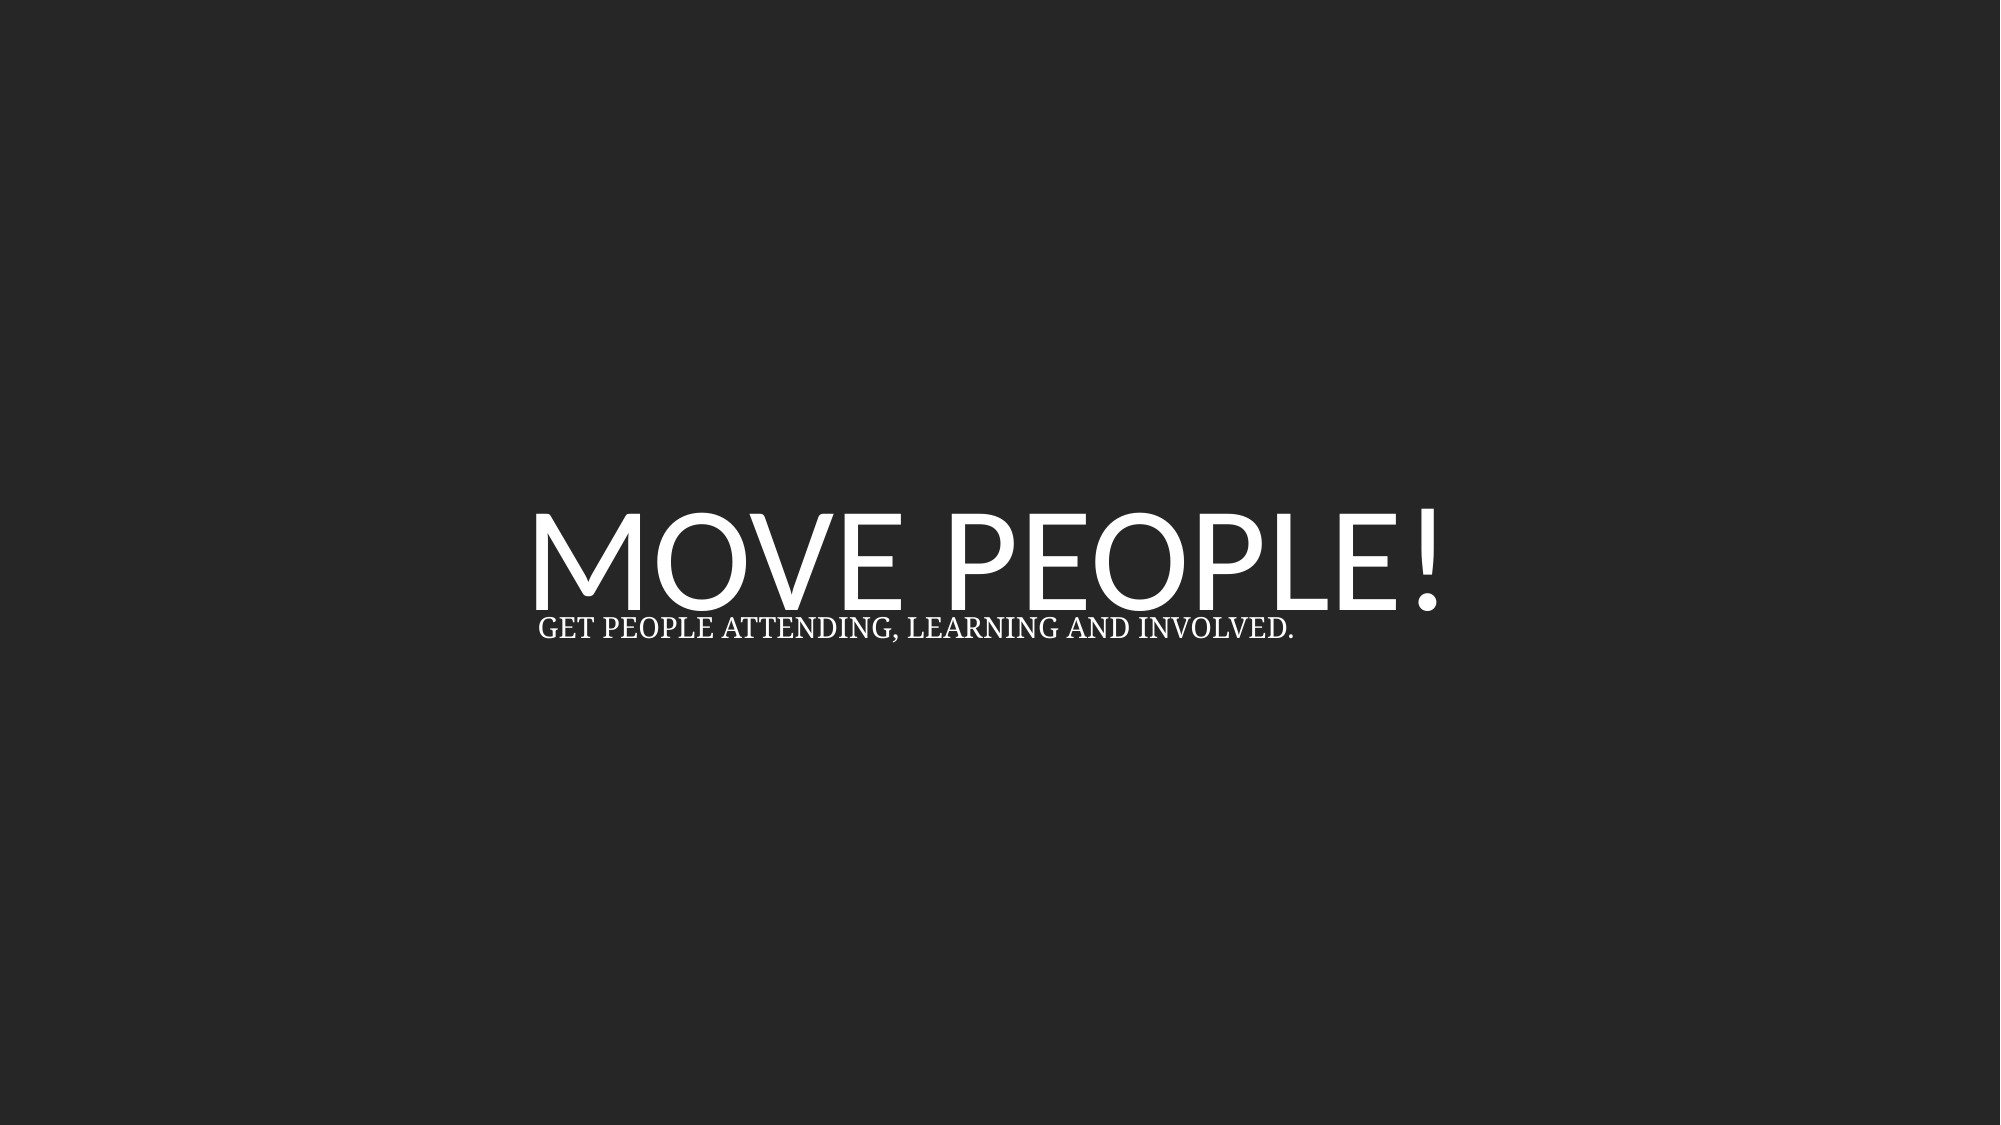

# MOVE PEOPLE!
Get people attending, learning and involved.